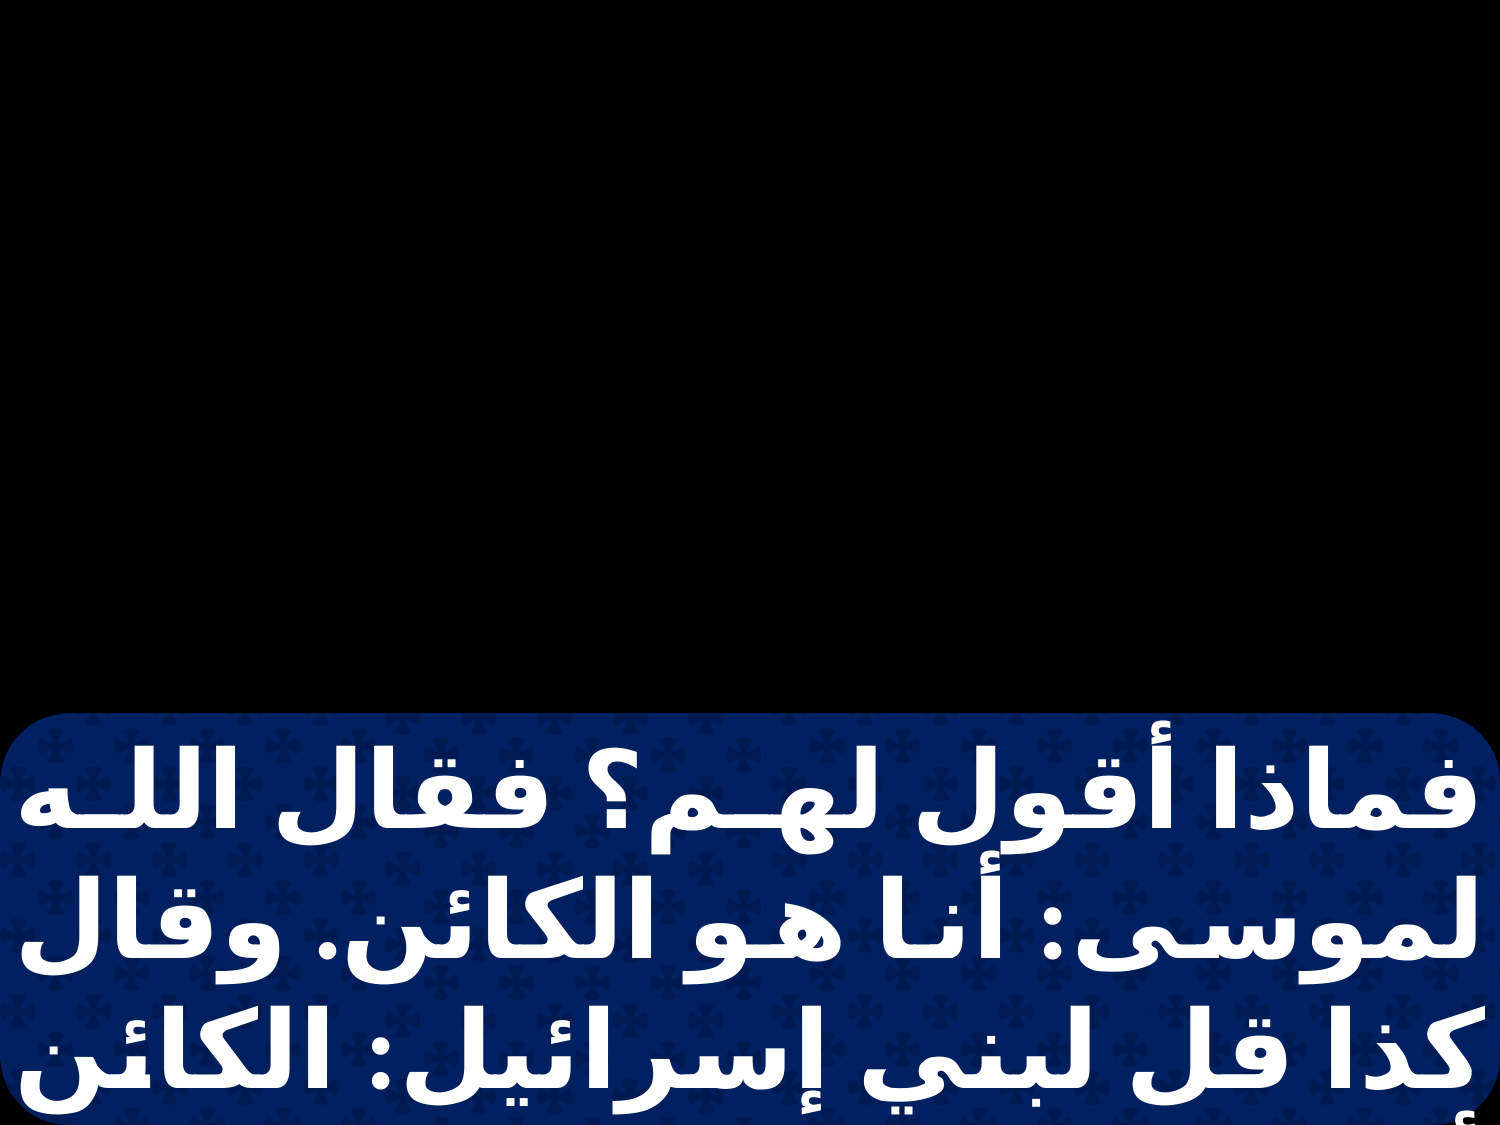

فماذا أقول لهم؟ فقال الله لموسى: أنا هو الكائن. وقال كذا قل لبني إسرائيل: الكائن أرسلني إليكم.